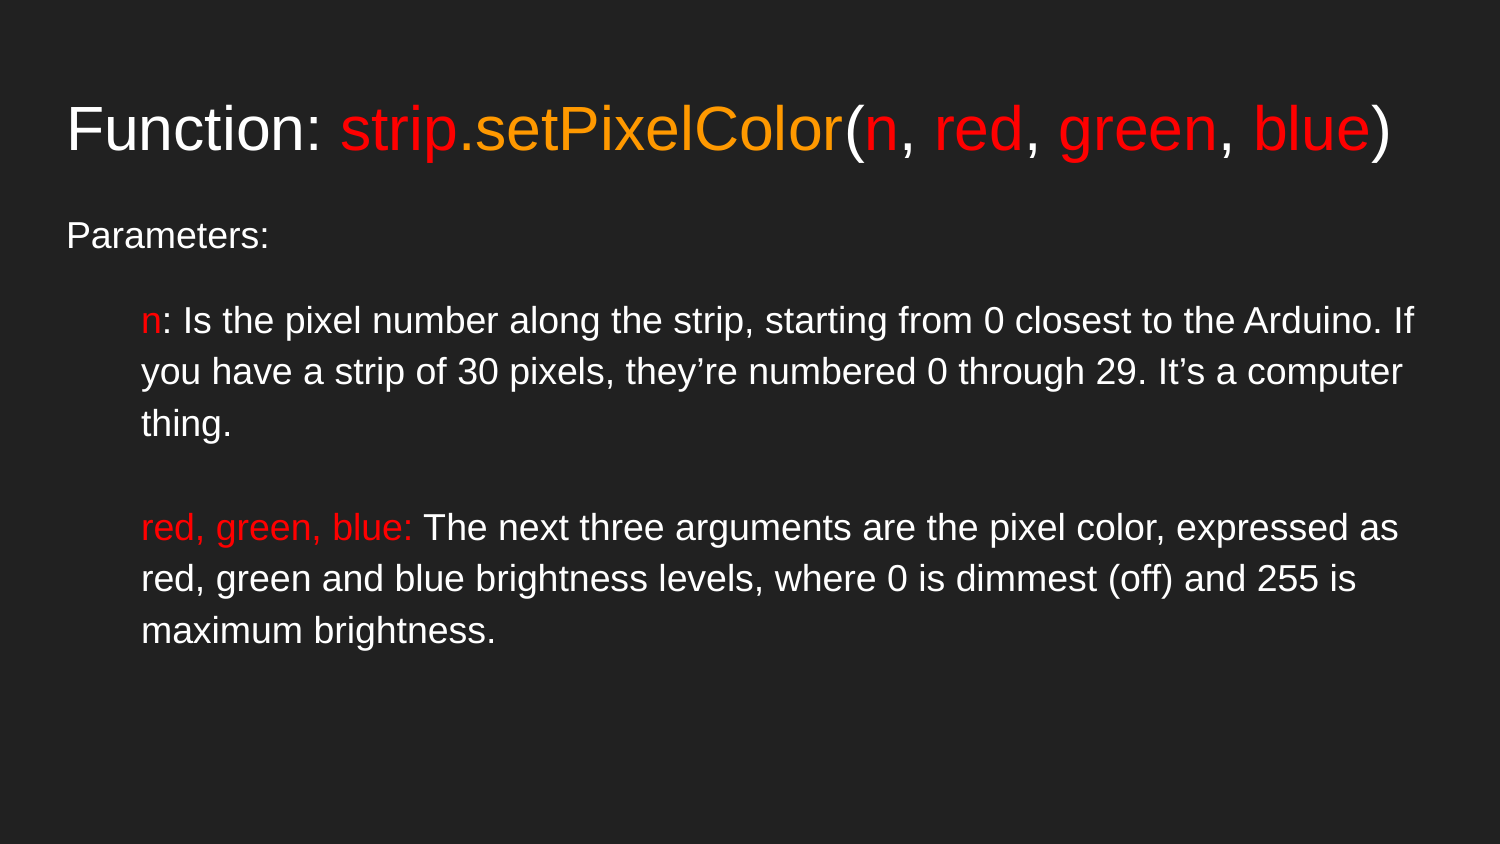

# Function: strip.setPixelColor(n, red, green, blue)
Parameters:
n: Is the pixel number along the strip, starting from 0 closest to the Arduino. If you have a strip of 30 pixels, they’re numbered 0 through 29. It’s a computer thing.
red, green, blue: The next three arguments are the pixel color, expressed as red, green and blue brightness levels, where 0 is dimmest (off) and 255 is maximum brightness.